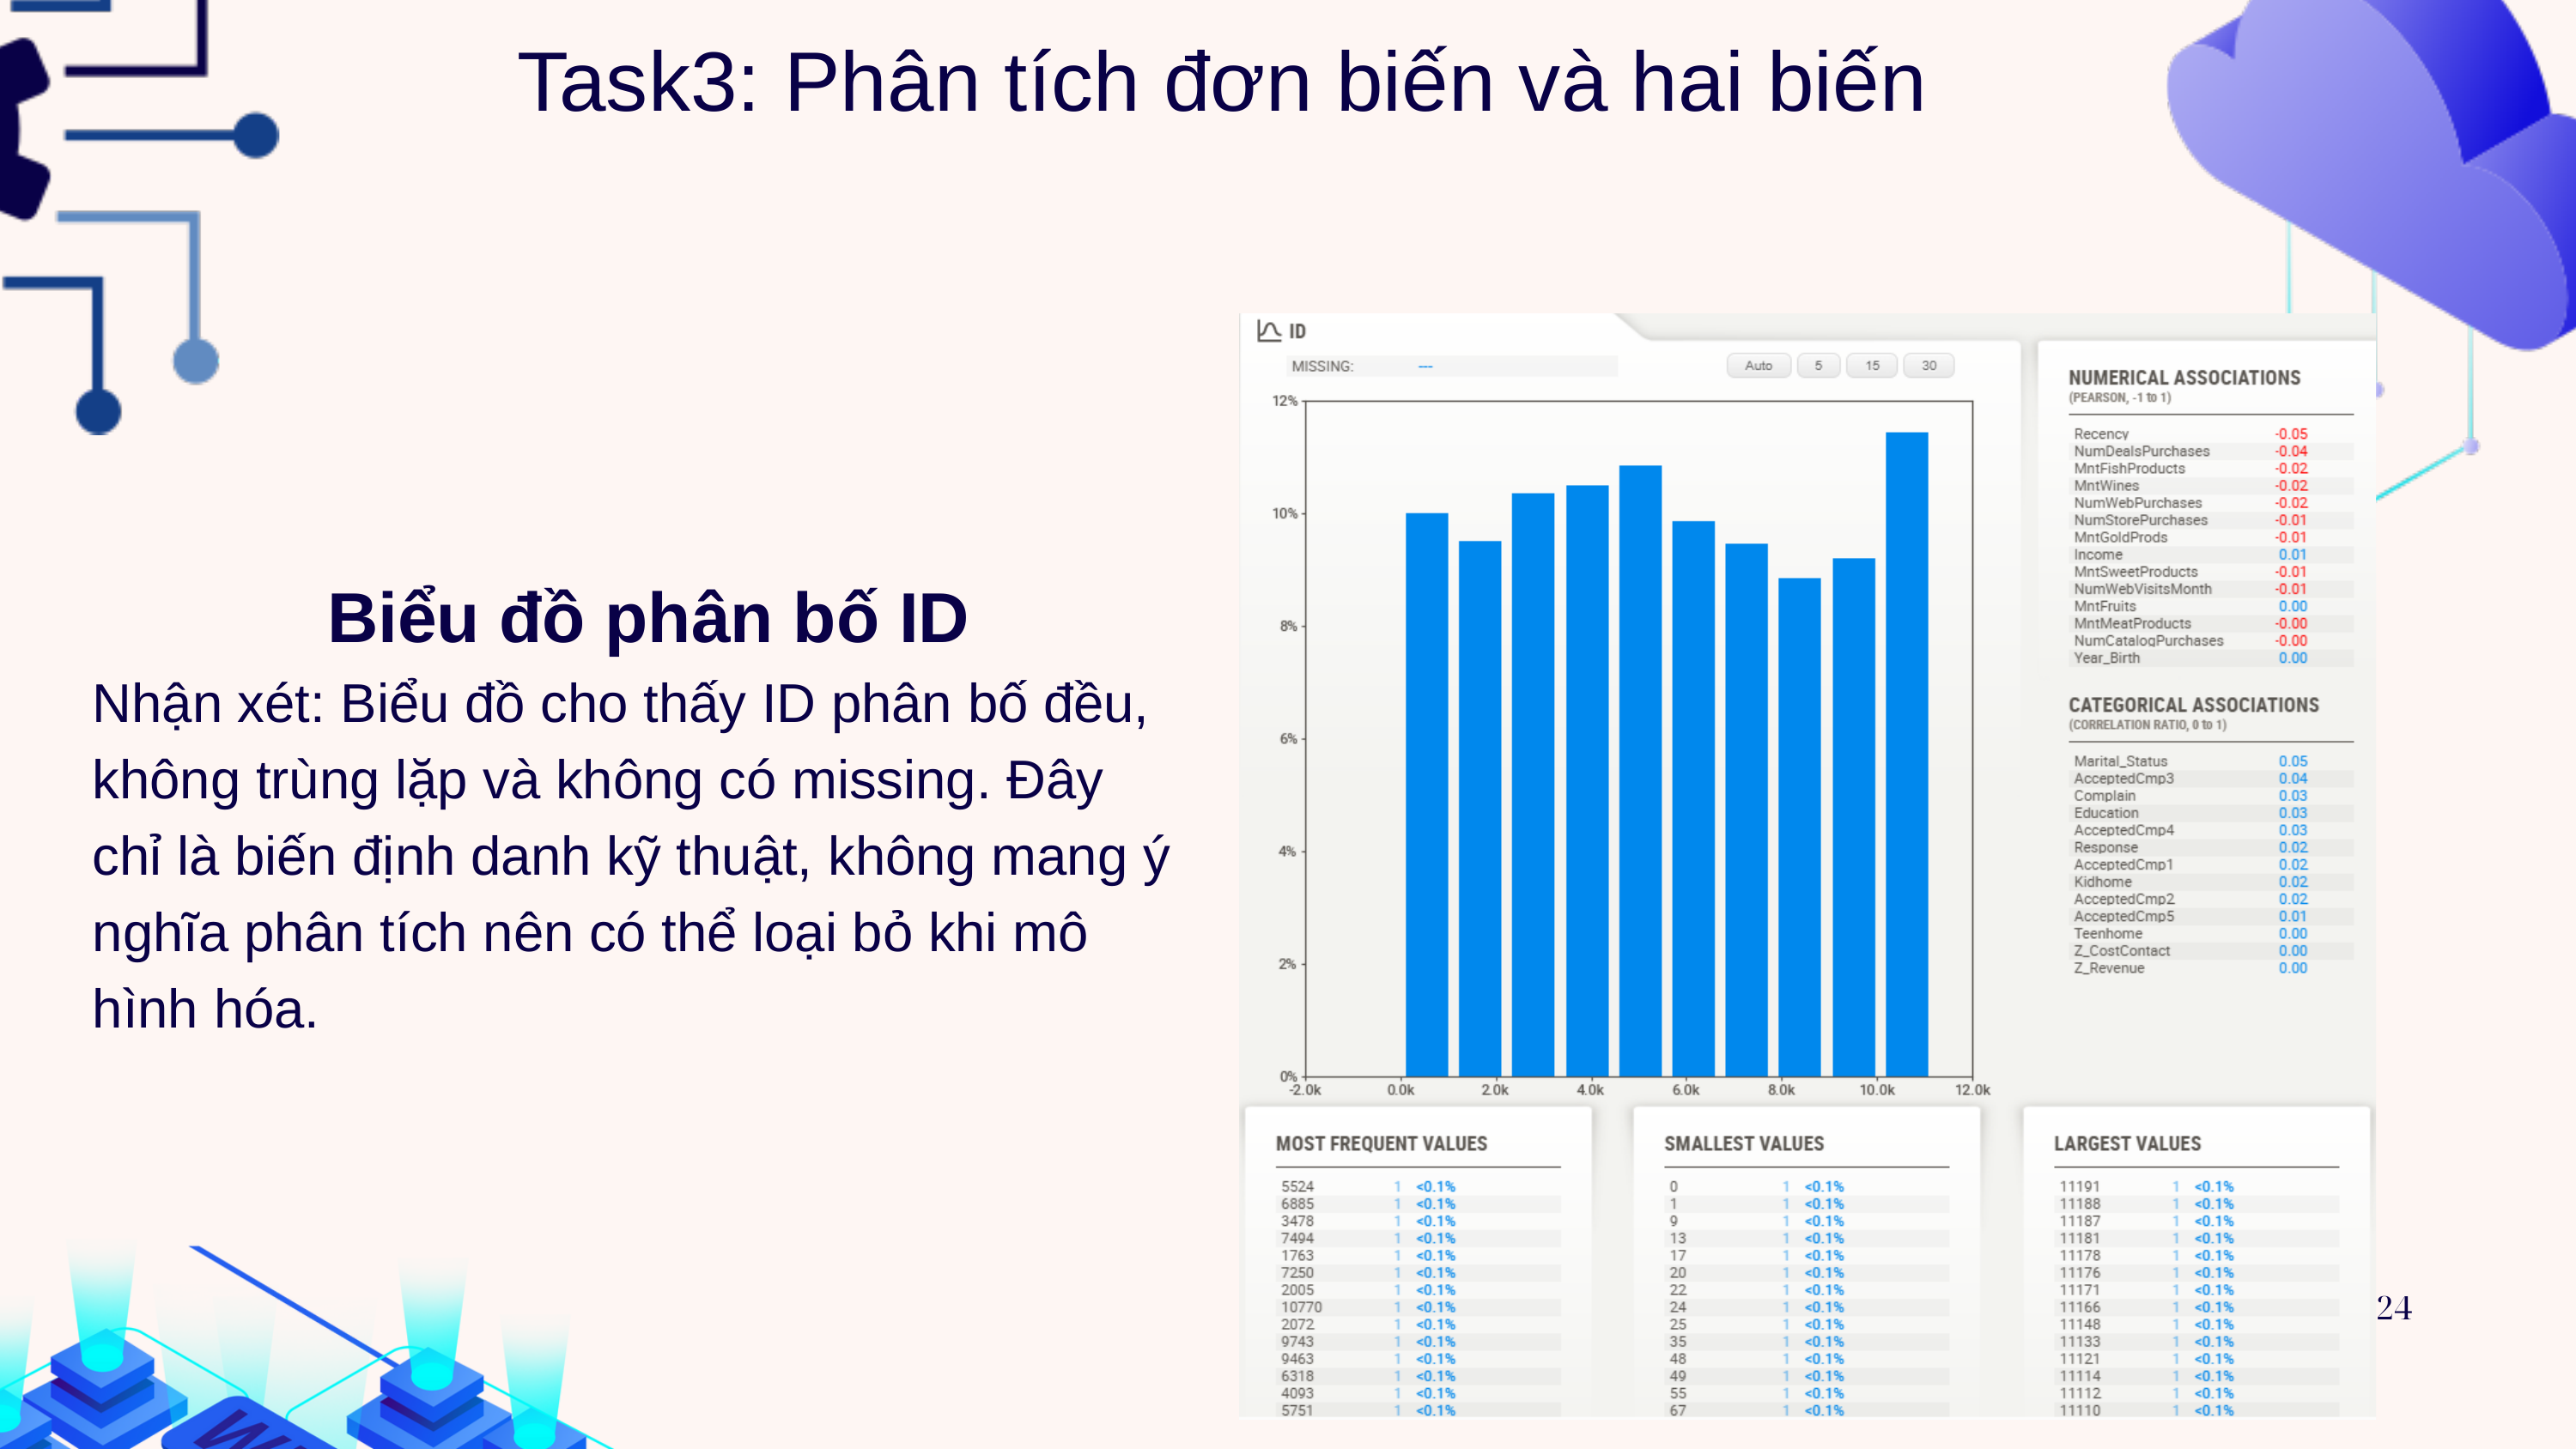

Task3: Phân tích đơn biến và hai biến

 Biểu đồ phân bố ID
Nhận xét: Biểu đồ cho thấy ID phân bố đều, không trùng lặp và không có missing. Đây chỉ là biến định danh kỹ thuật, không mang ý nghĩa phân tích nên có thể loại bỏ khi mô hình hóa.

24